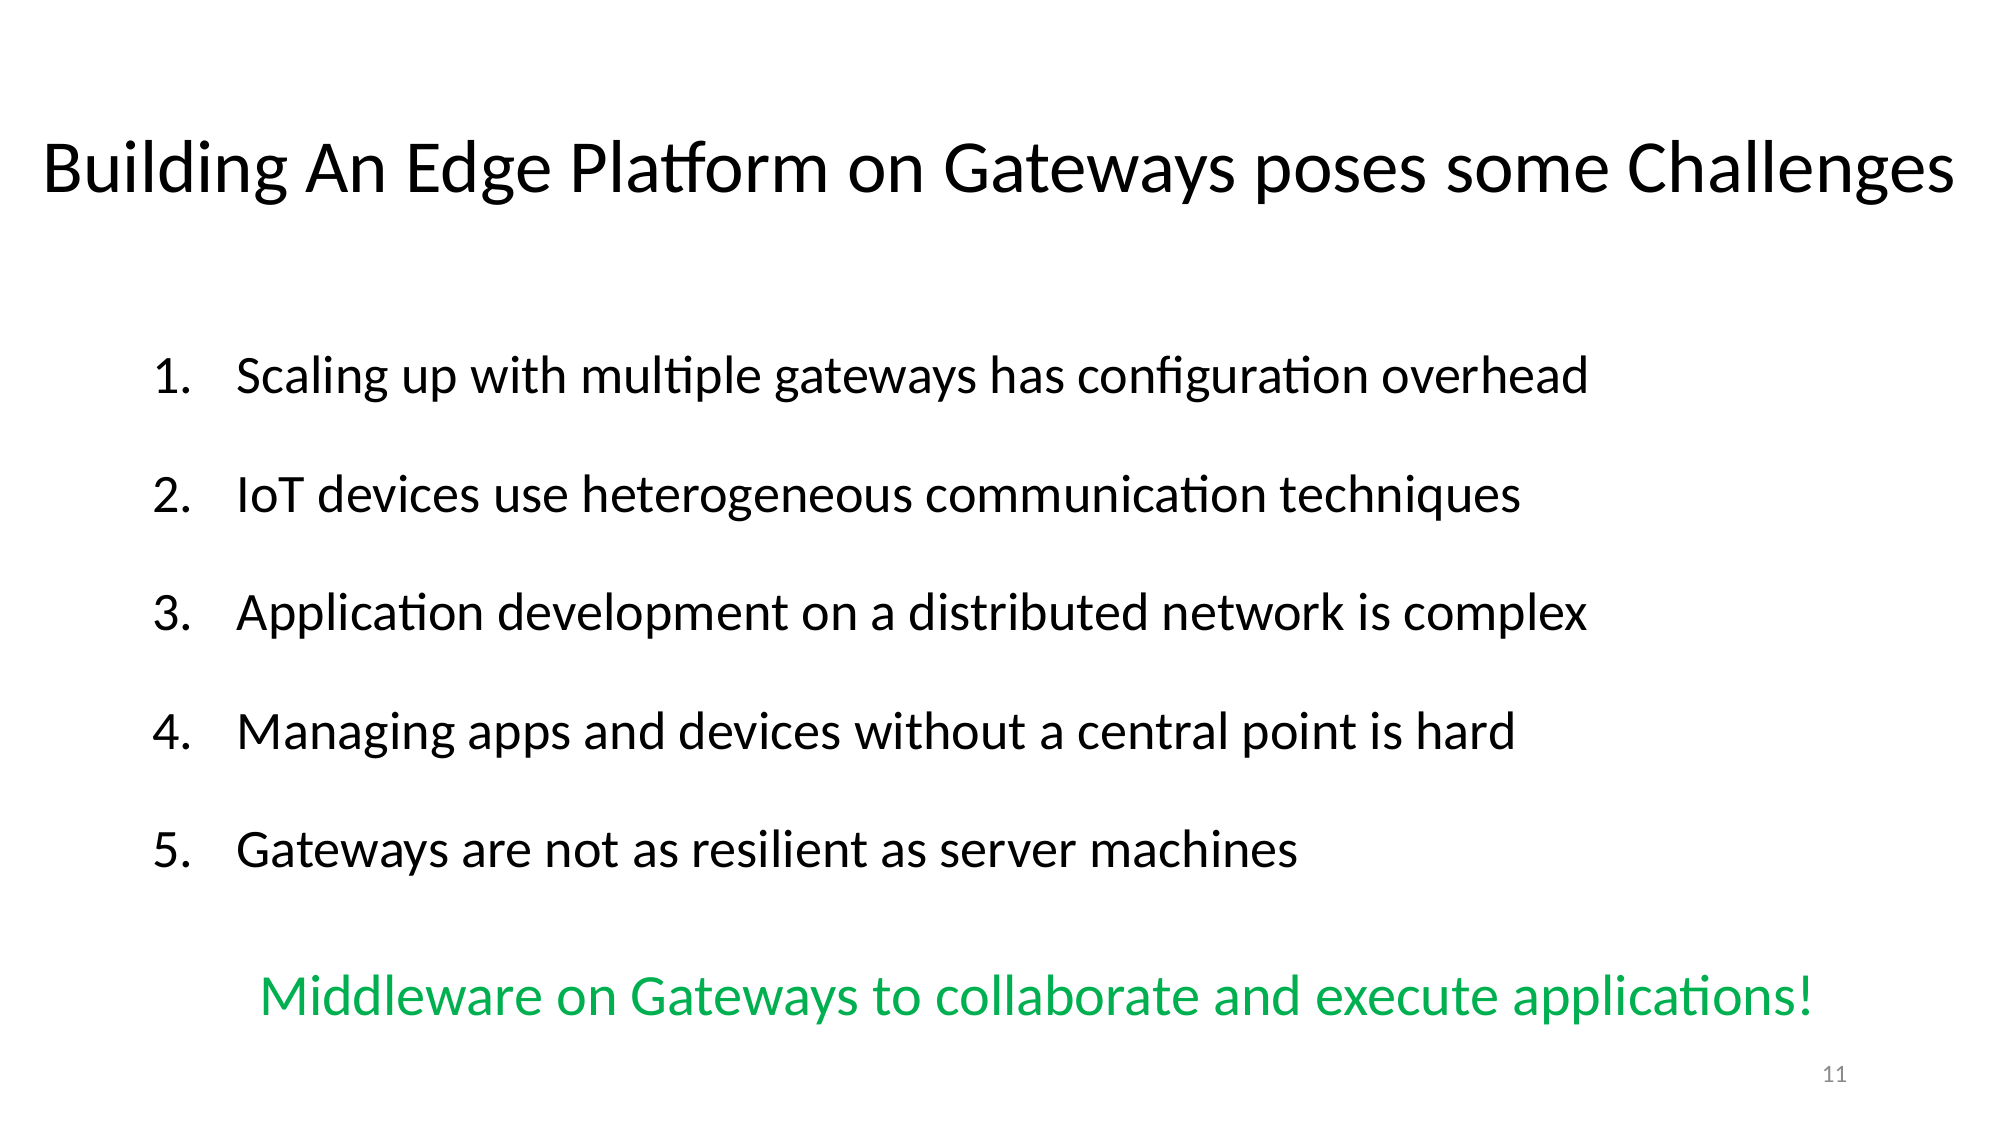

# Building An Edge Platform on Gateways poses some Challenges
Scaling up with multiple gateways has configuration overhead
IoT devices use heterogeneous communication techniques
Application development on a distributed network is complex
Managing apps and devices without a central point is hard
Gateways are not as resilient as server machines
Middleware on Gateways to collaborate and execute applications!
11